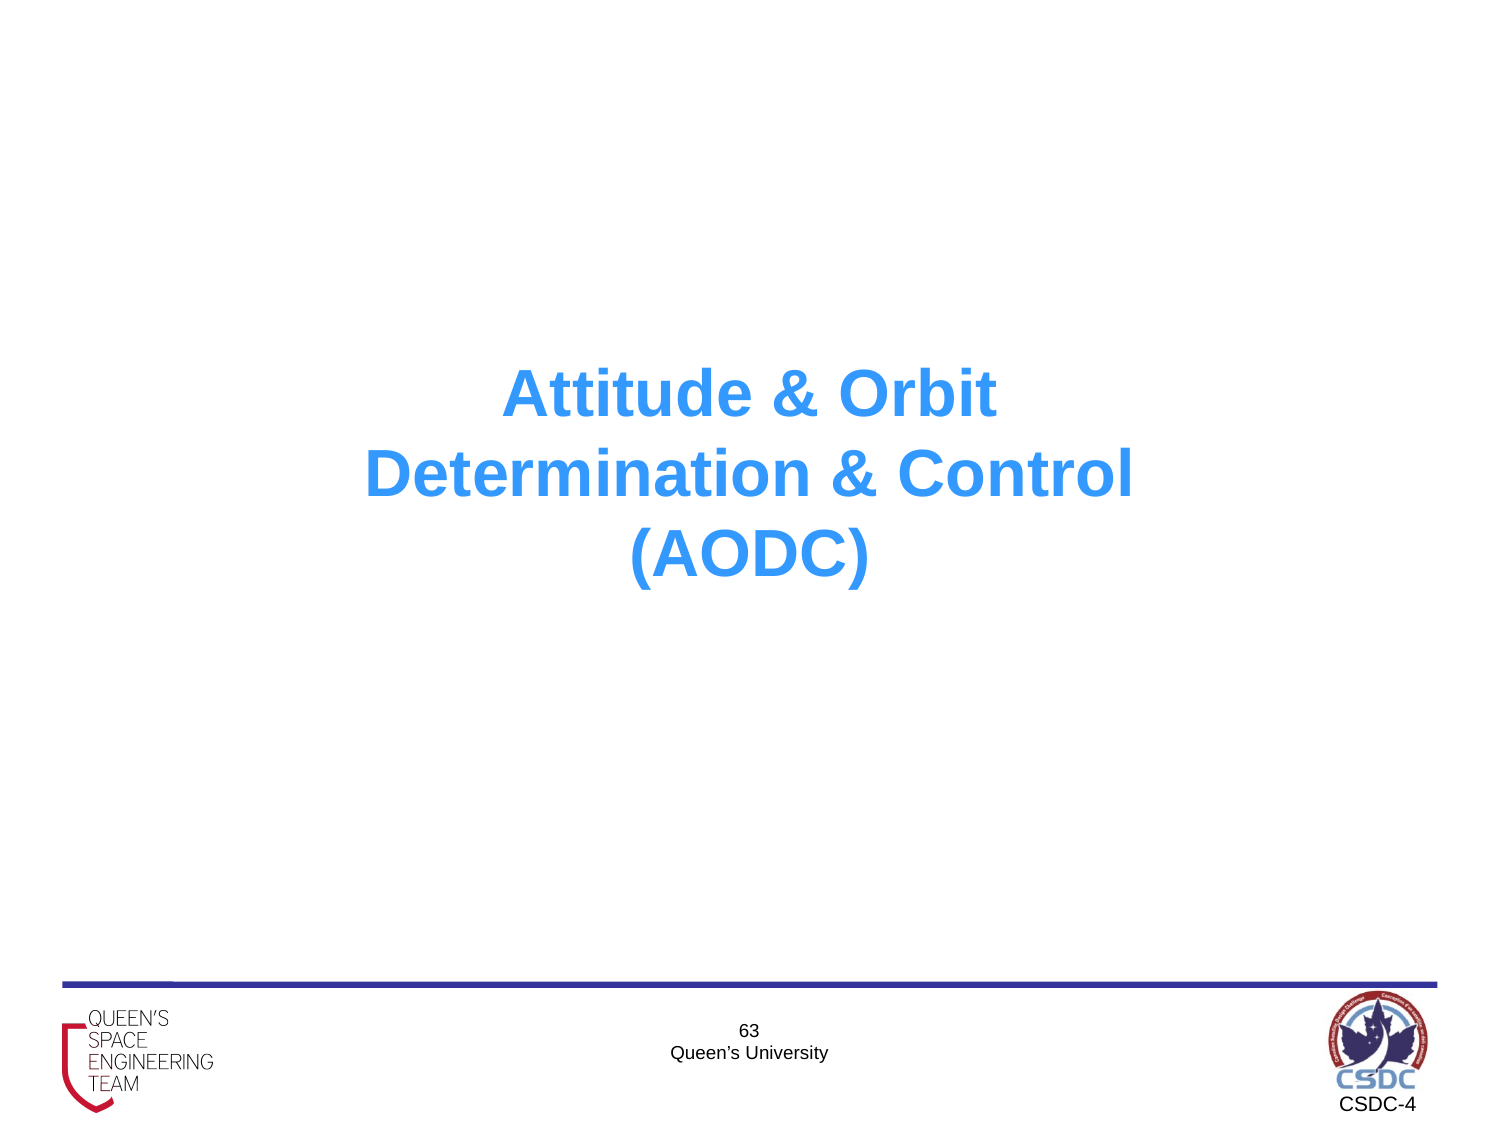

# Attitude & Orbit Determination & Control (AODC)
63
Queen’s University